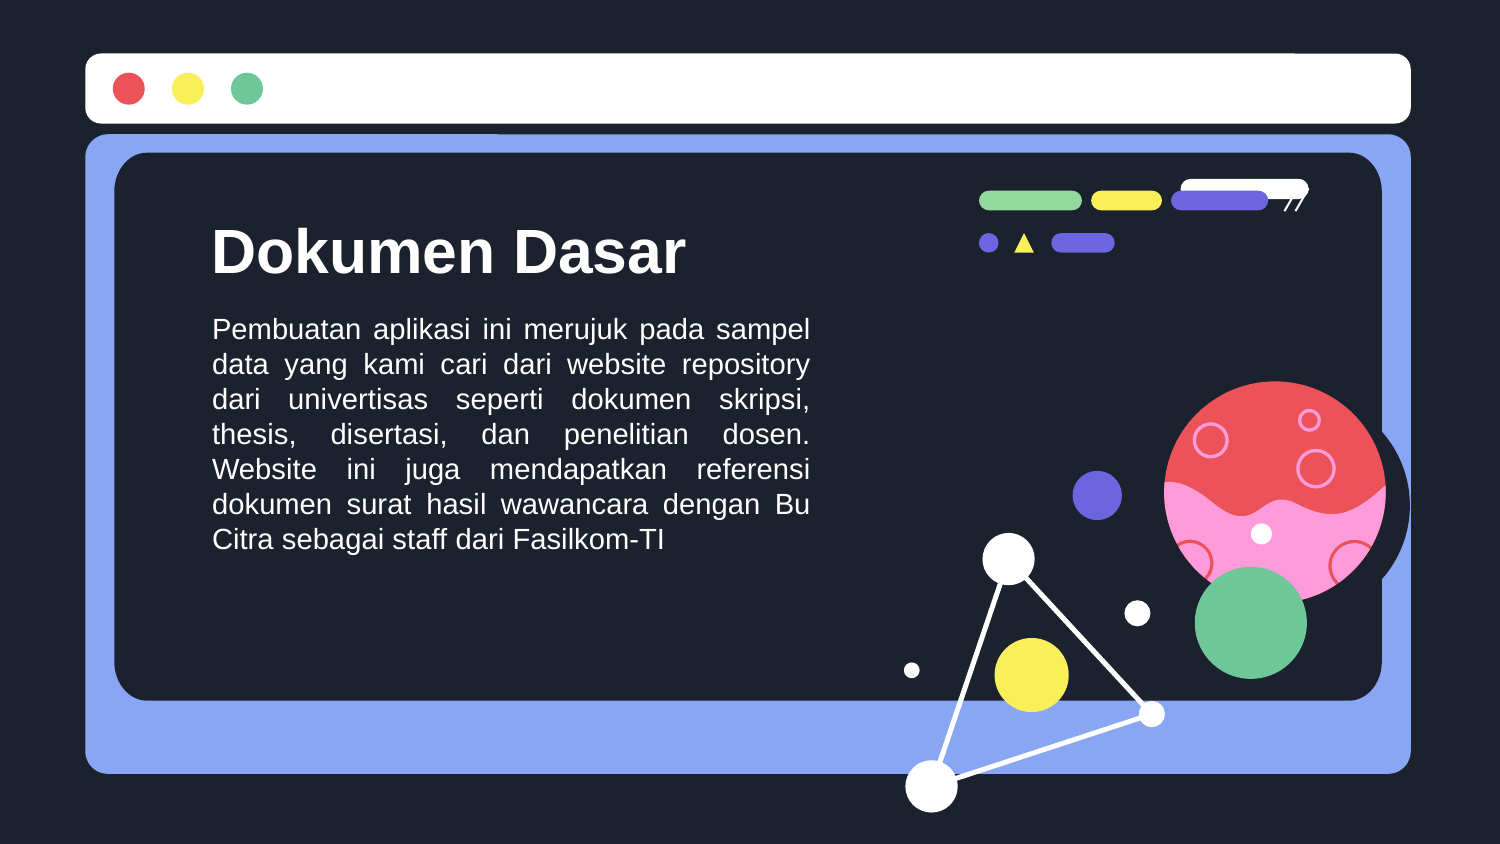

# Dokumen Dasar
Pembuatan aplikasi ini merujuk pada sampel data yang kami cari dari website repository dari univertisas seperti dokumen skripsi, thesis, disertasi, dan penelitian dosen. Website ini juga mendapatkan referensi dokumen surat hasil wawancara dengan Bu Citra sebagai staff dari Fasilkom-TI